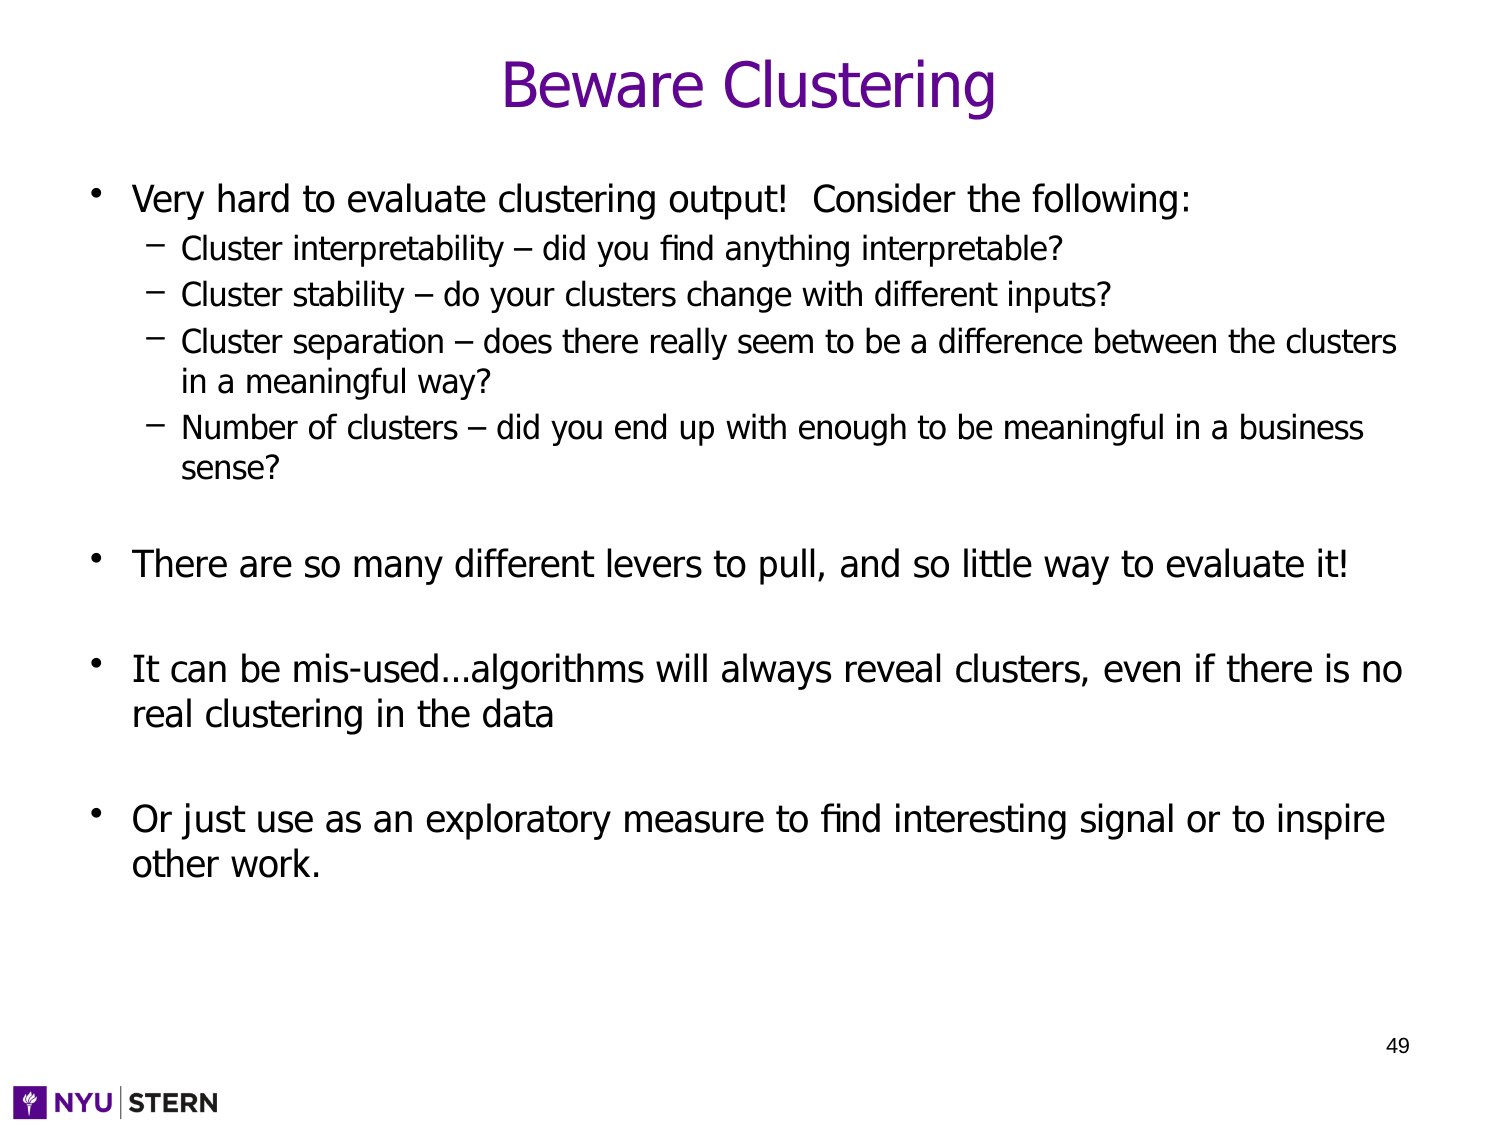

# Beware Clustering
Very hard to evaluate clustering output!  Consider the following:
Cluster interpretability – did you find anything interpretable?
Cluster stability – do your clusters change with different inputs?
Cluster separation – does there really seem to be a difference between the clusters in a meaningful way?
Number of clusters – did you end up with enough to be meaningful in a business sense?

There are so many different levers to pull, and so little way to evaluate it!

It can be mis-used…algorithms will always reveal clusters, even if there is no real clustering in the data

Or just use as an exploratory measure to find interesting signal or to inspire other work.
49